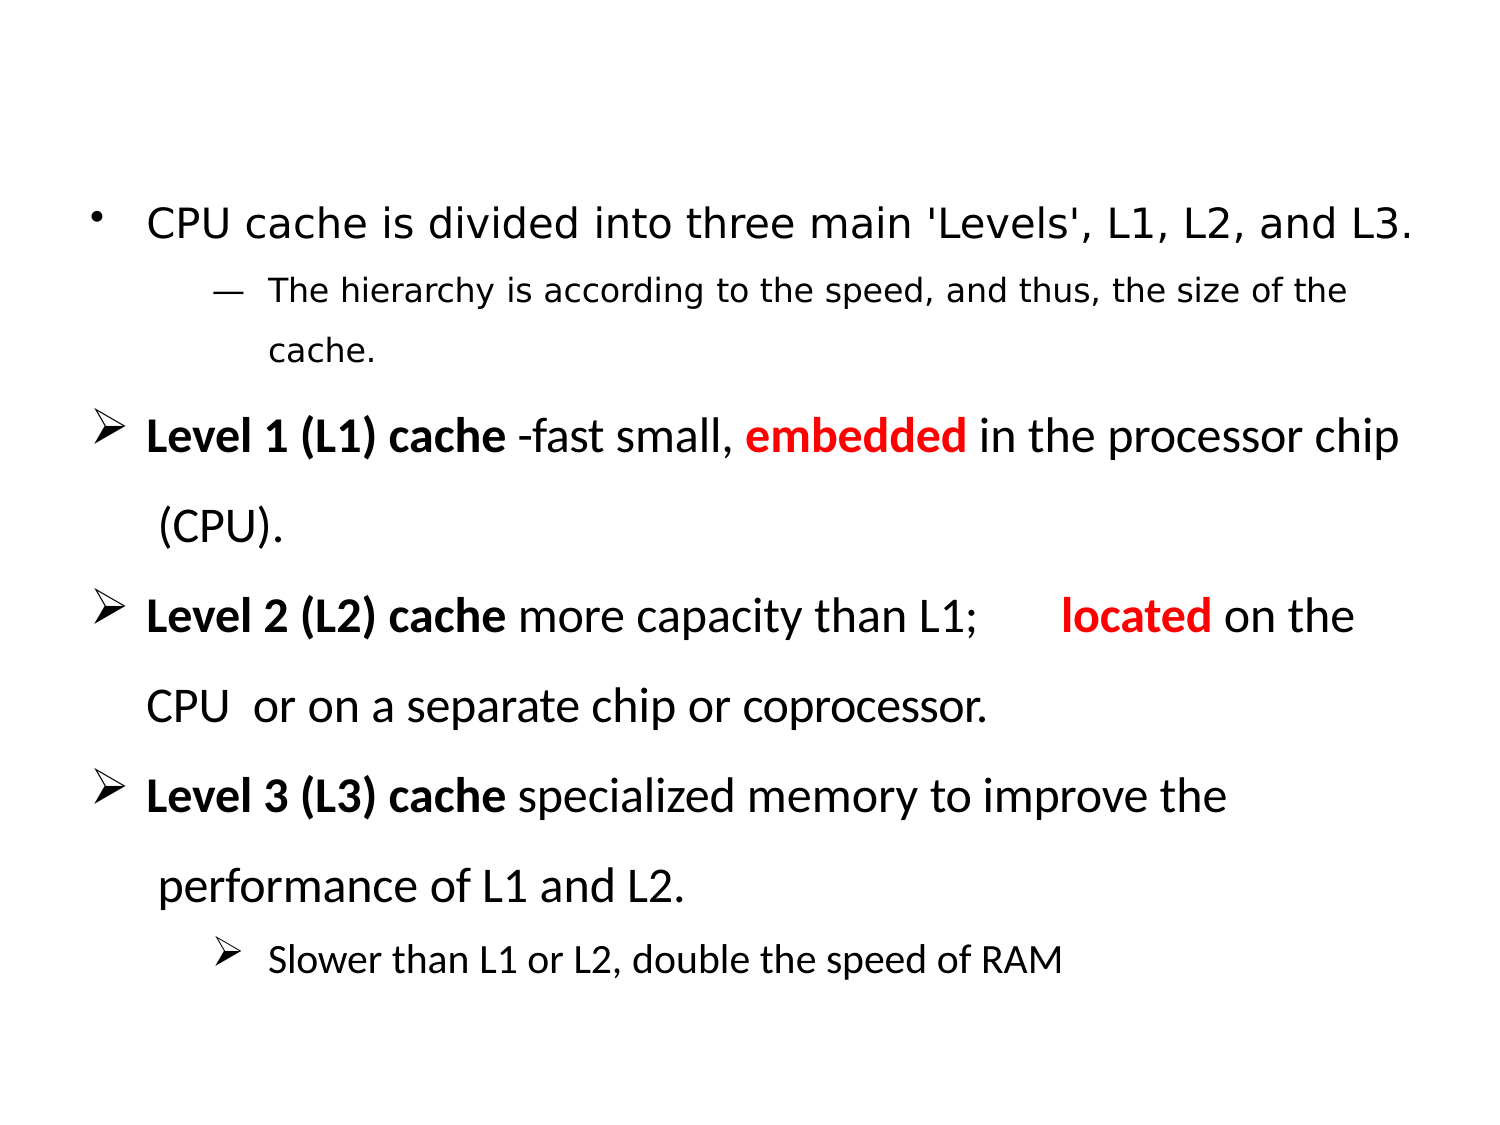

CPU cache is divided into three main 'Levels', L1, L2, and L3.
—	The hierarchy is according to the speed, and thus, the size of the  cache.
Level 1 (L1) cache -fast small, embedded in the processor chip  (CPU).
Level 2 (L2) cache more capacity than L1;	located on the CPU  or on a separate chip or coprocessor.
Level 3 (L3) cache specialized memory to improve the  performance of L1 and L2.
Slower than L1 or L2, double the speed of RAM